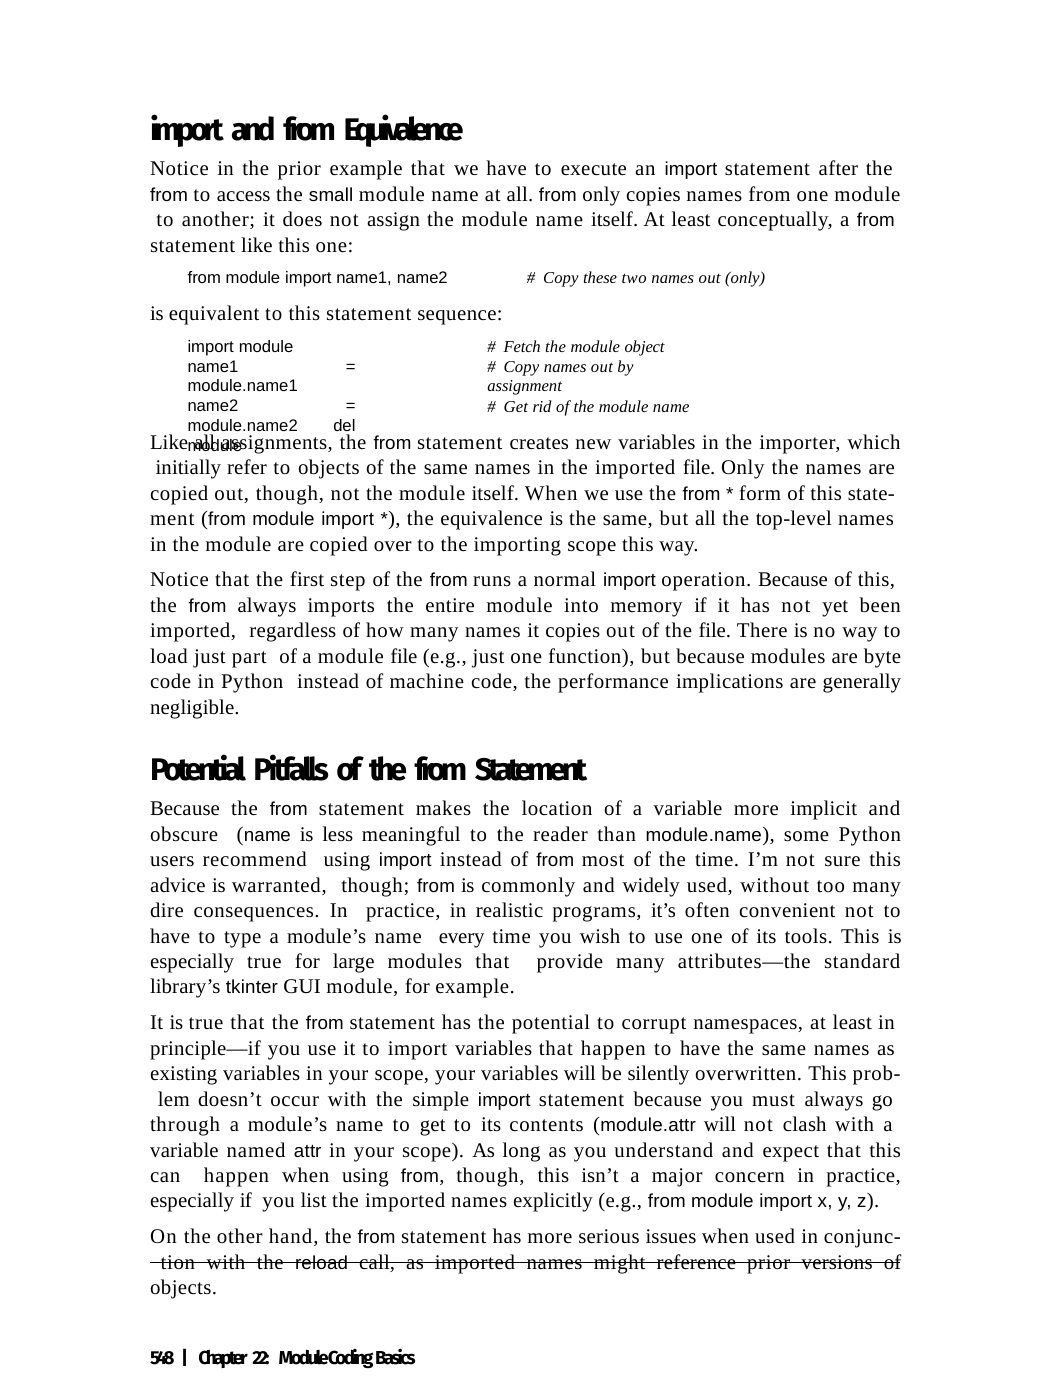

import and from Equivalence
Notice in the prior example that we have to execute an import statement after the  from to access the small module name at all. from only copies names from one module  to another; it does not assign the module name itself. At least conceptually, a from  statement like this one:
from module import name1, name2	# Copy these two names out (only)
is equivalent to this statement sequence:
import module
name1 = module.name1  name2 = module.name2  del module
# Fetch the module object
# Copy names out by assignment
# Get rid of the module name
Like all assignments, the from statement creates new variables in the importer, which  initially refer to objects of the same names in the imported file. Only the names are  copied out, though, not the module itself. When we use the from * form of this state-  ment (from module import *), the equivalence is the same, but all the top-level names  in the module are copied over to the importing scope this way.
Notice that the first step of the from runs a normal import operation. Because of this,  the from always imports the entire module into memory if it has not yet been imported,  regardless of how many names it copies out of the file. There is no way to load just part  of a module file (e.g., just one function), but because modules are byte code in Python  instead of machine code, the performance implications are generally negligible.

Potential Pitfalls of the from Statement
Because the from statement makes the location of a variable more implicit and obscure  (name is less meaningful to the reader than module.name), some Python users recommend  using import instead of from most of the time. I’m not sure this advice is warranted,  though; from is commonly and widely used, without too many dire consequences. In  practice, in realistic programs, it’s often convenient not to have to type a module’s name  every time you wish to use one of its tools. This is especially true for large modules that  provide many attributes—the standard library’s tkinter GUI module, for example.
It is true that the from statement has the potential to corrupt namespaces, at least in  principle—if you use it to import variables that happen to have the same names as  existing variables in your scope, your variables will be silently overwritten. This prob-  lem doesn’t occur with the simple import statement because you must always go  through a module’s name to get to its contents (module.attr will not clash with a  variable named attr in your scope). As long as you understand and expect that this can  happen when using from, though, this isn’t a major concern in practice, especially if  you list the imported names explicitly (e.g., from module import x, y, z).
On the other hand, the from statement has more serious issues when used in conjunc-  tion with the reload call, as imported names might reference prior versions of objects.

548  |  Chapter 22:  Module Coding Basics